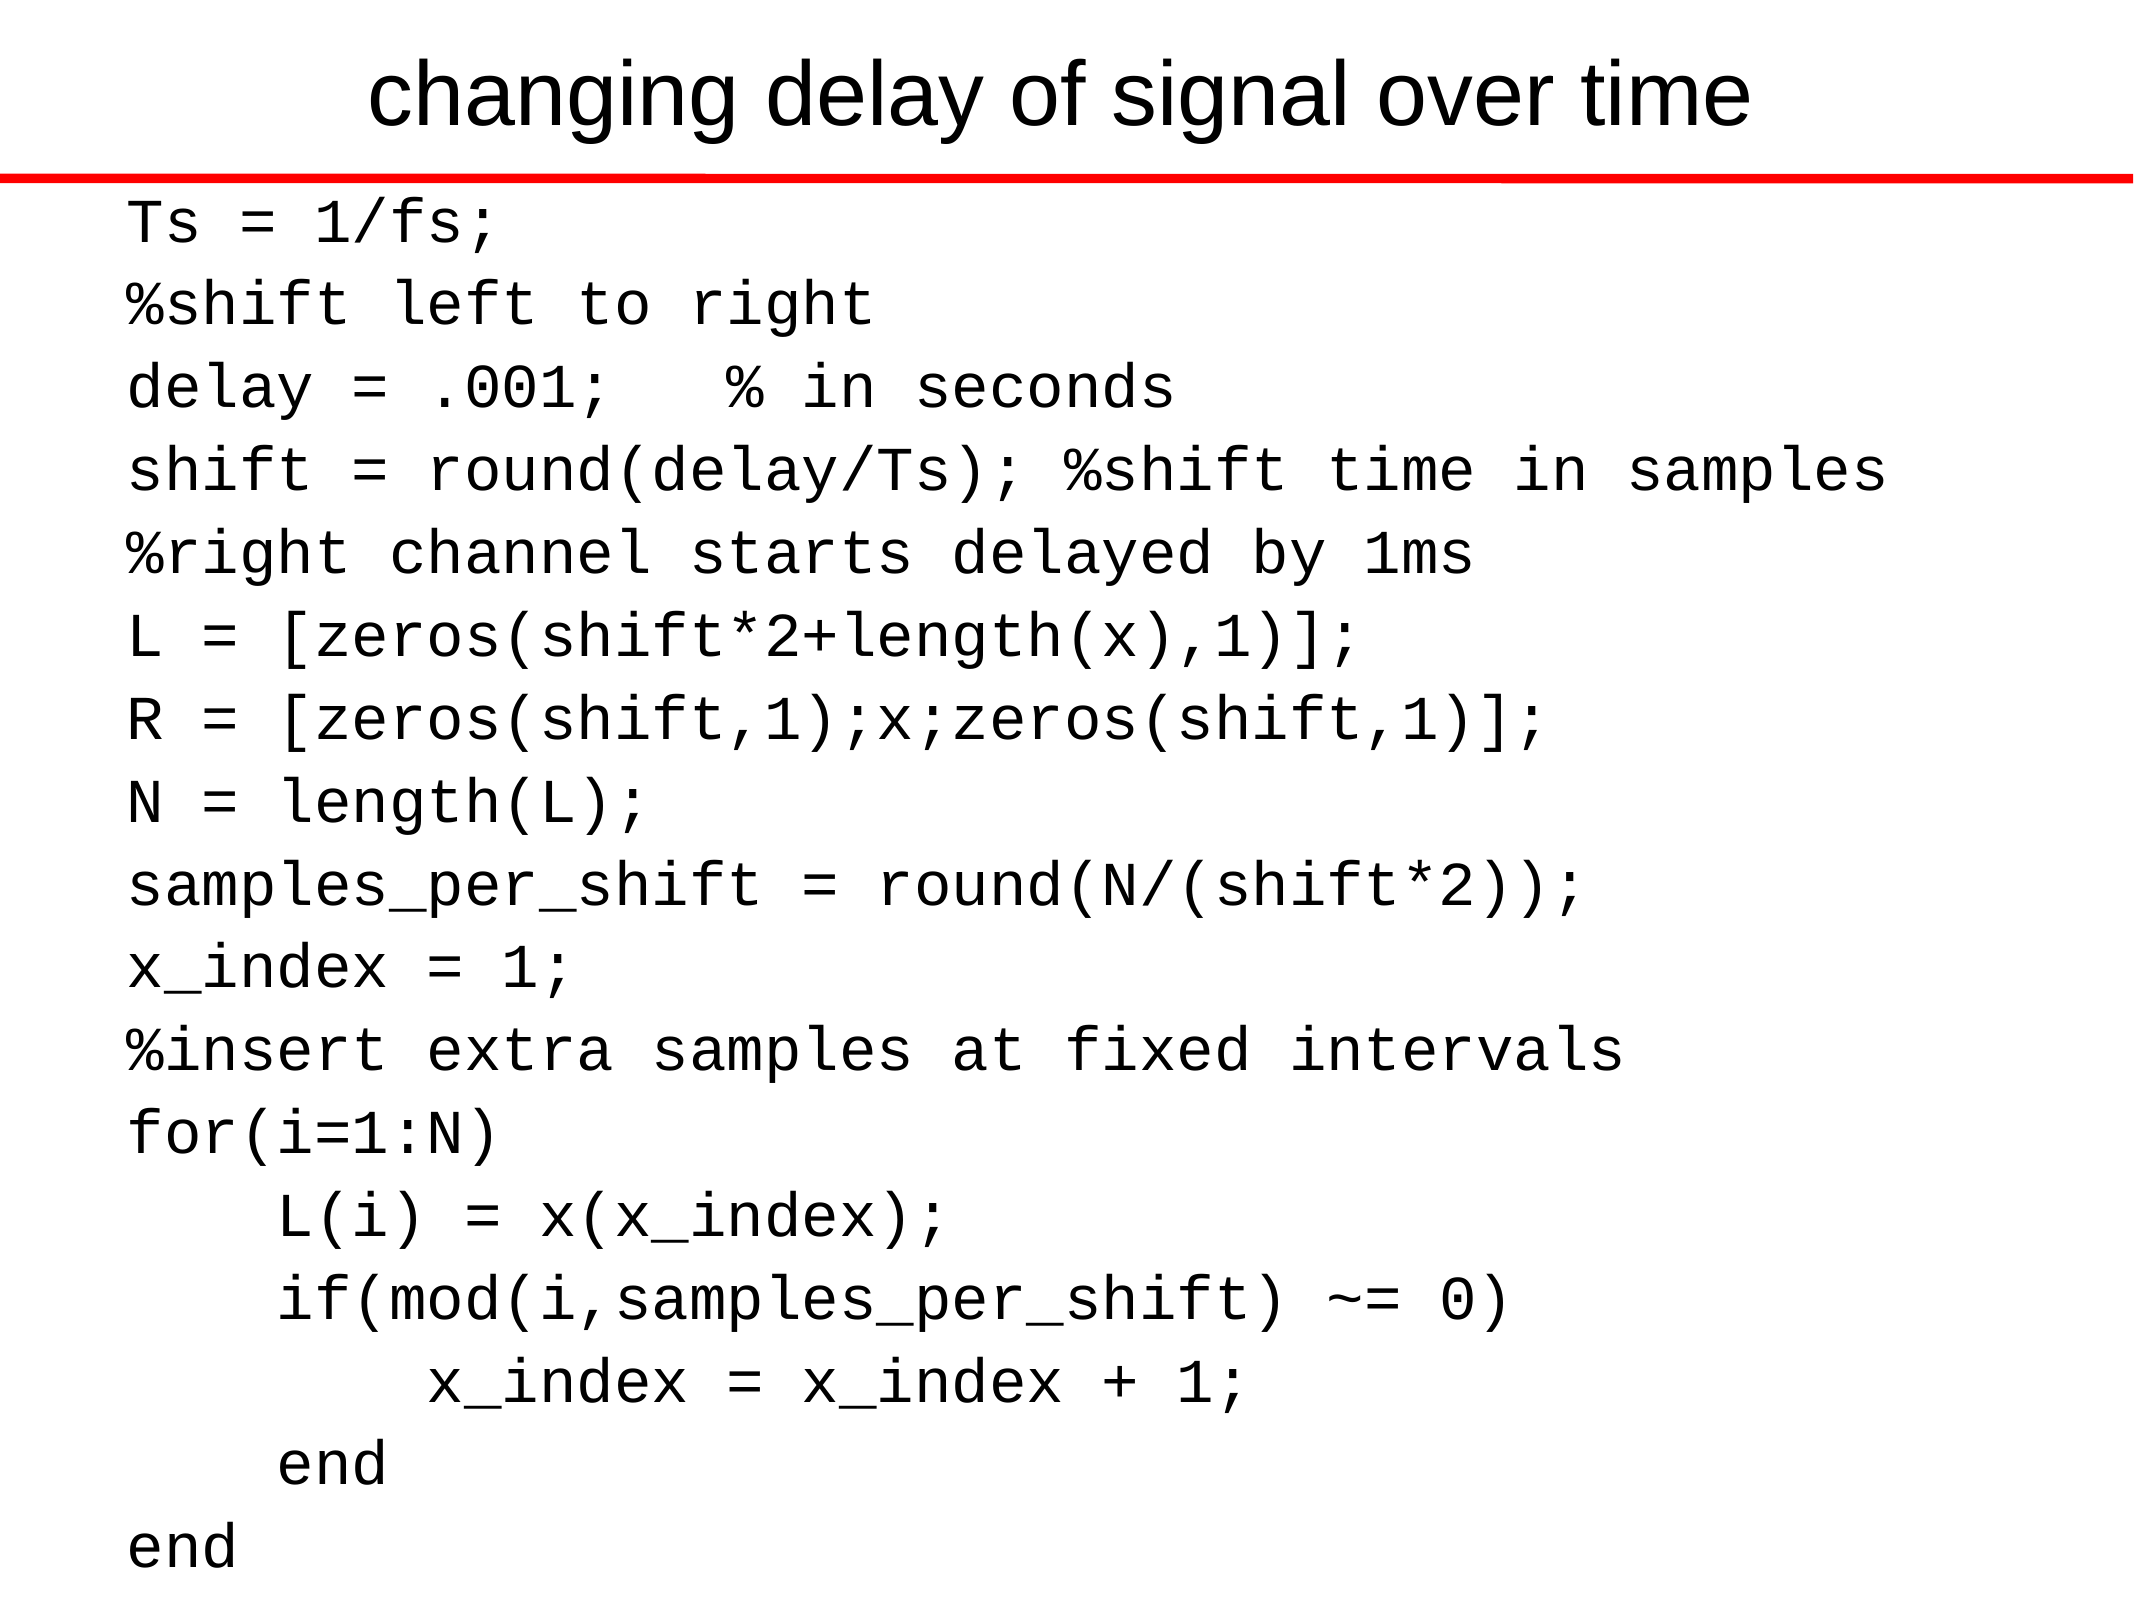

# changing delay of signal over time

Ts = 1/fs;
%shift left to right
delay = .001;   % in seconds
shift = round(delay/Ts); %shift time in samples
%right channel starts delayed by 1ms
L = [zeros(shift*2+length(x),1)];
R = [zeros(shift,1);x;zeros(shift,1)];
N = length(L);
samples_per_shift = round(N/(shift*2));
x_index = 1;
%insert extra samples at fixed intervals
for(i=1:N)
    L(i) = x(x_index);
    if(mod(i,samples_per_shift) ~= 0)
        x_index = x_index + 1;
    end
end